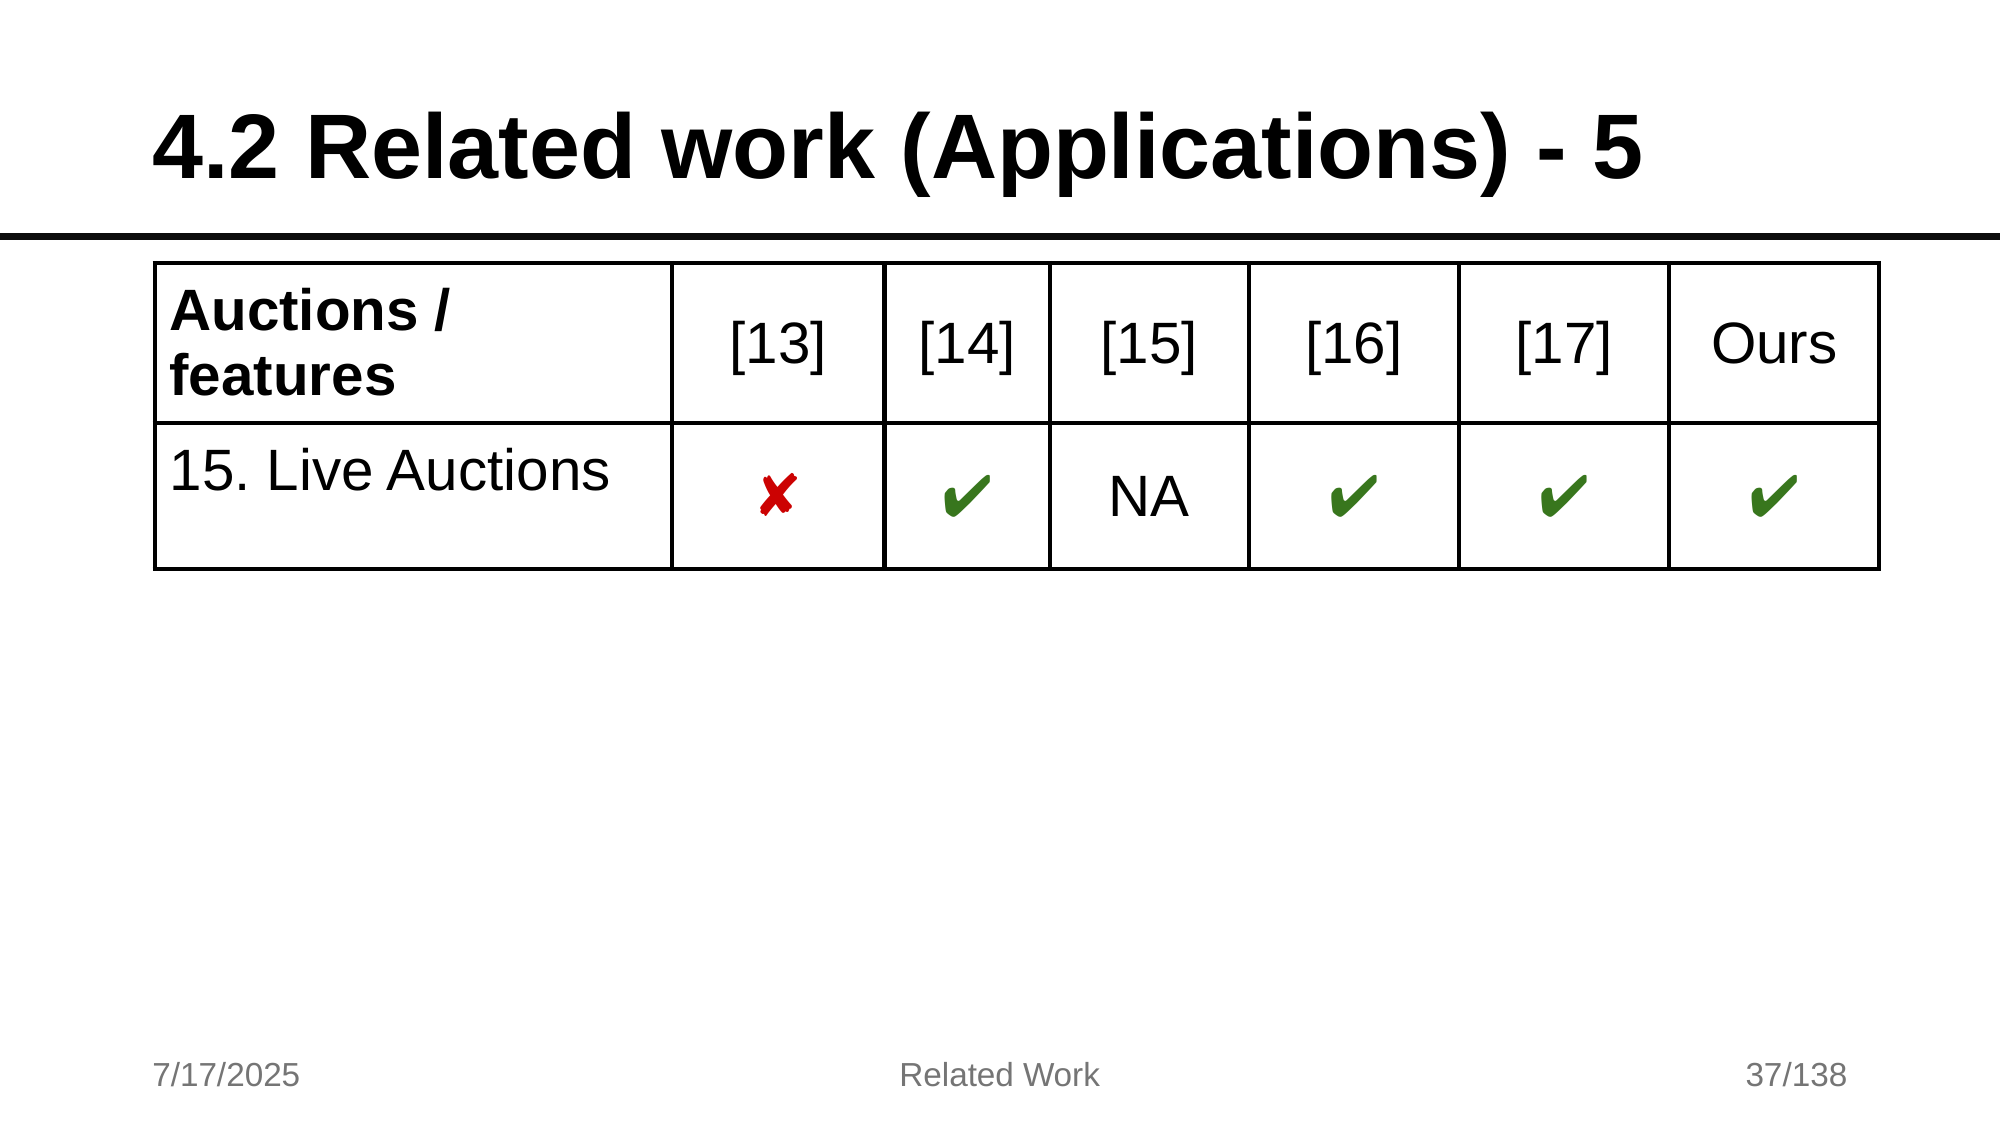

# 4.2 Related work (Applications) - 5
| Auctions / features | [13] | [14] | [15] | [16] | [17] | Ours |
| --- | --- | --- | --- | --- | --- | --- |
| 15. Live Auctions | ✘ | ✔ | NA | ✔ | ✔ | ✔ |
7/17/2025
Related Work
37/138